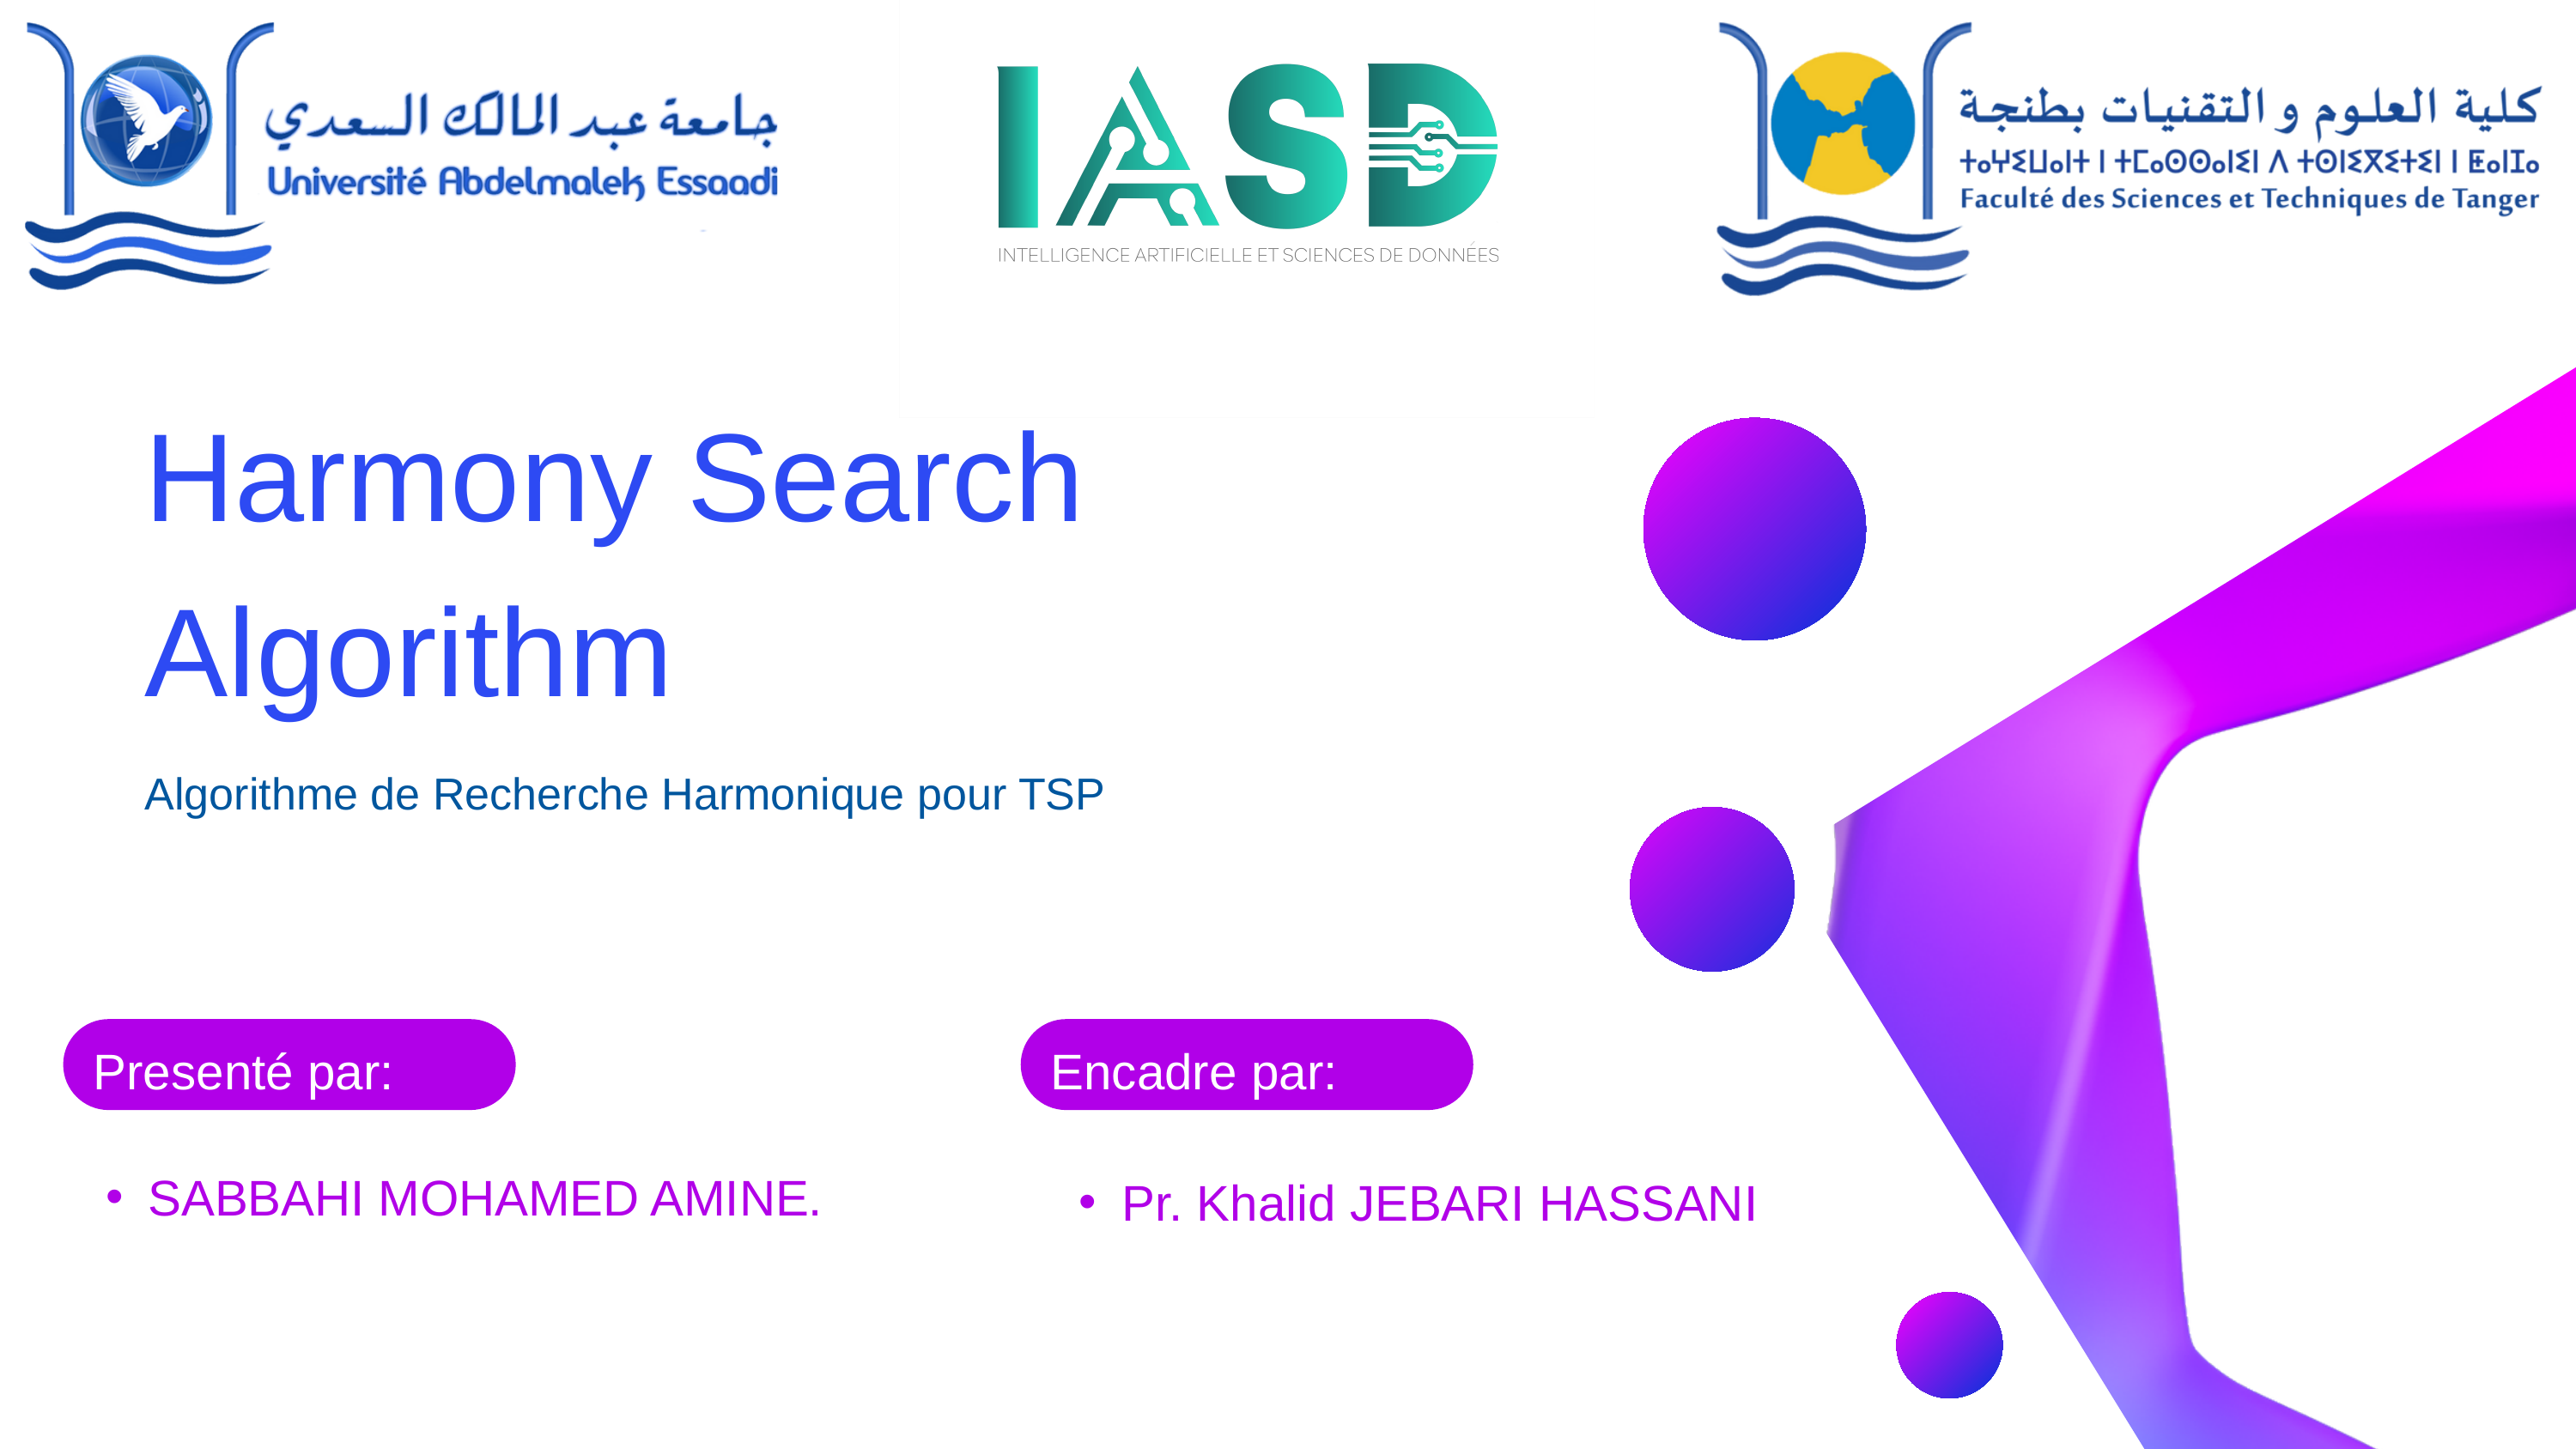

Harmony Search Algorithm

Algorithme de Recherche Harmonique pour TSP

Presenté par:

Encadre par:
SABBAHI MOHAMED AMINE.
Pr. Khalid JEBARI HASSANI